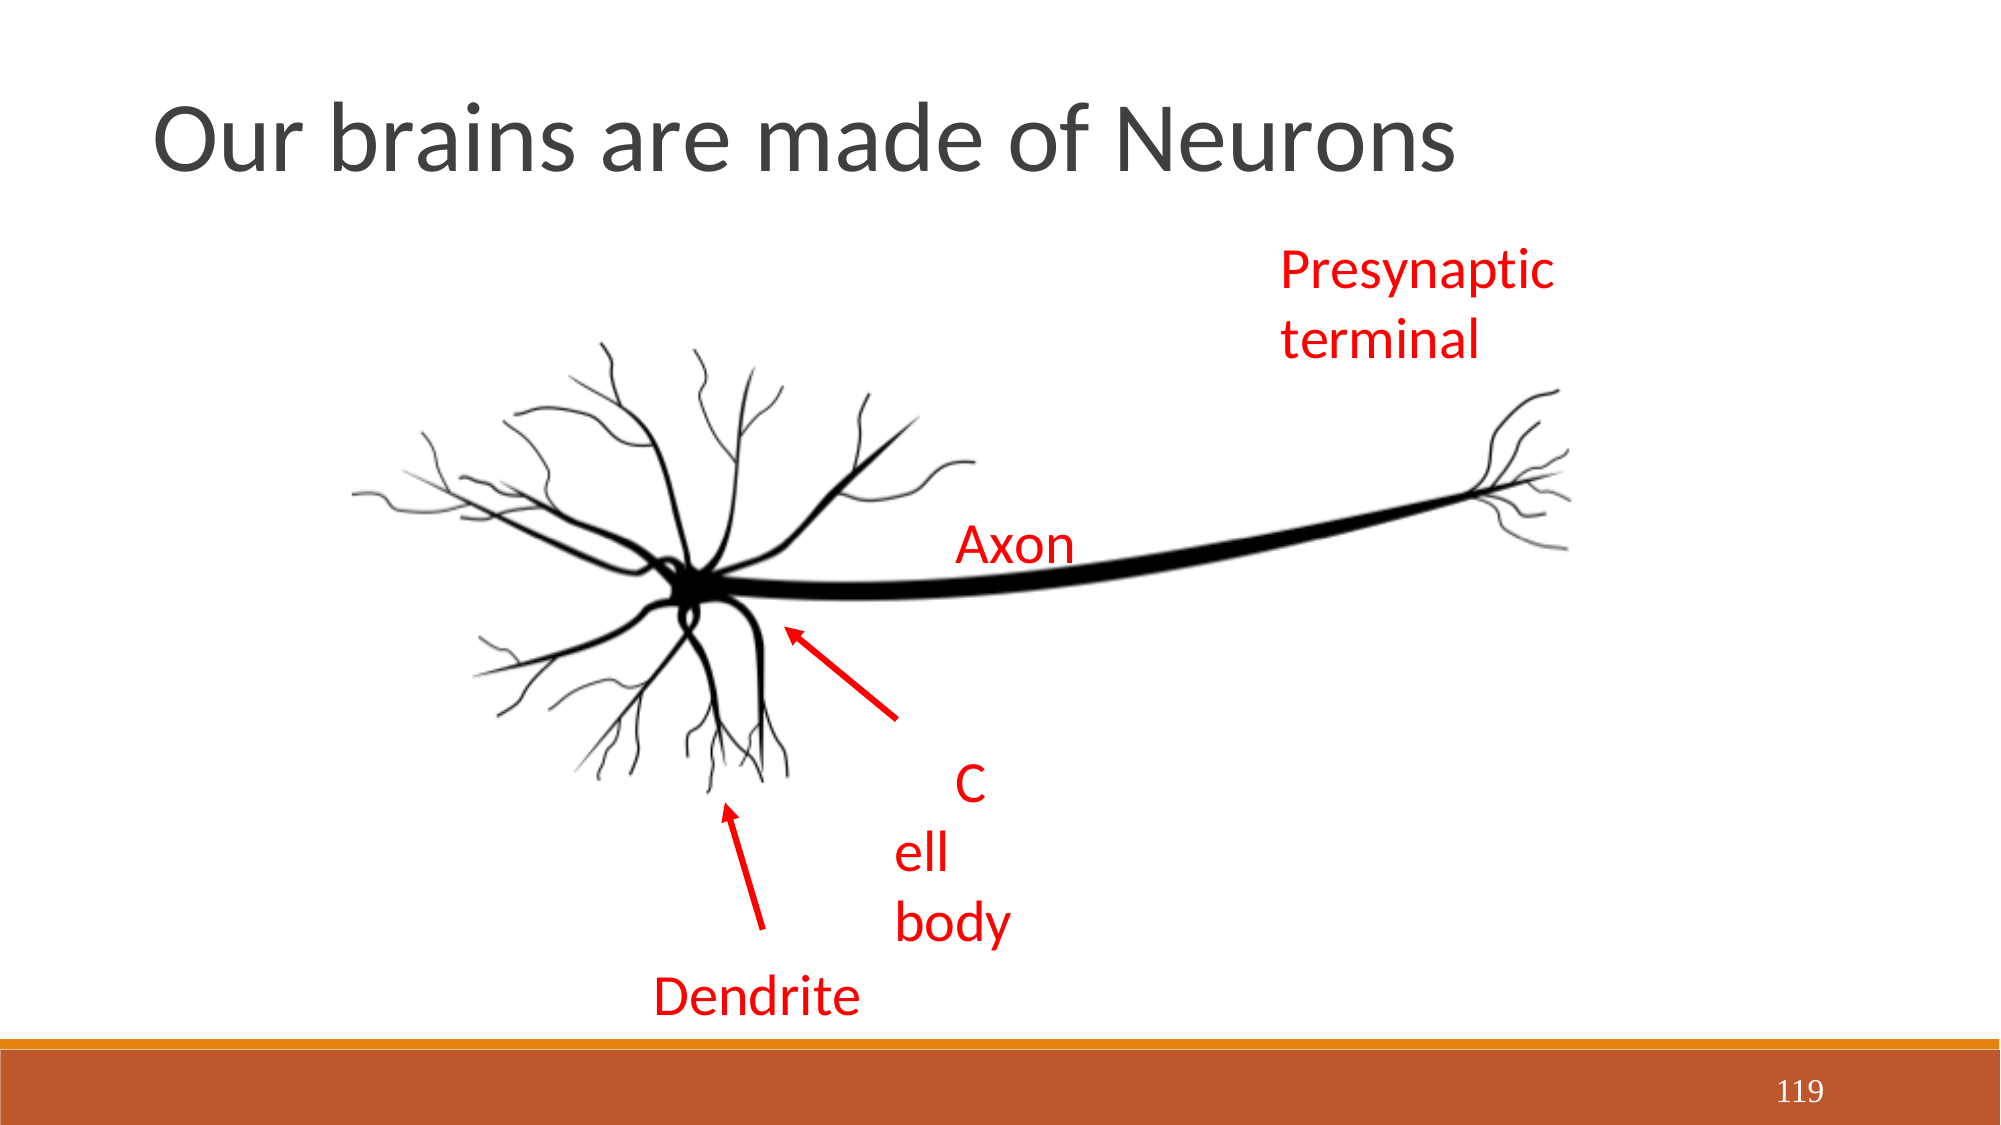

Our brains are made of Neurons
Presynaptic terminal

Axon

Cell body

Dendrite
119